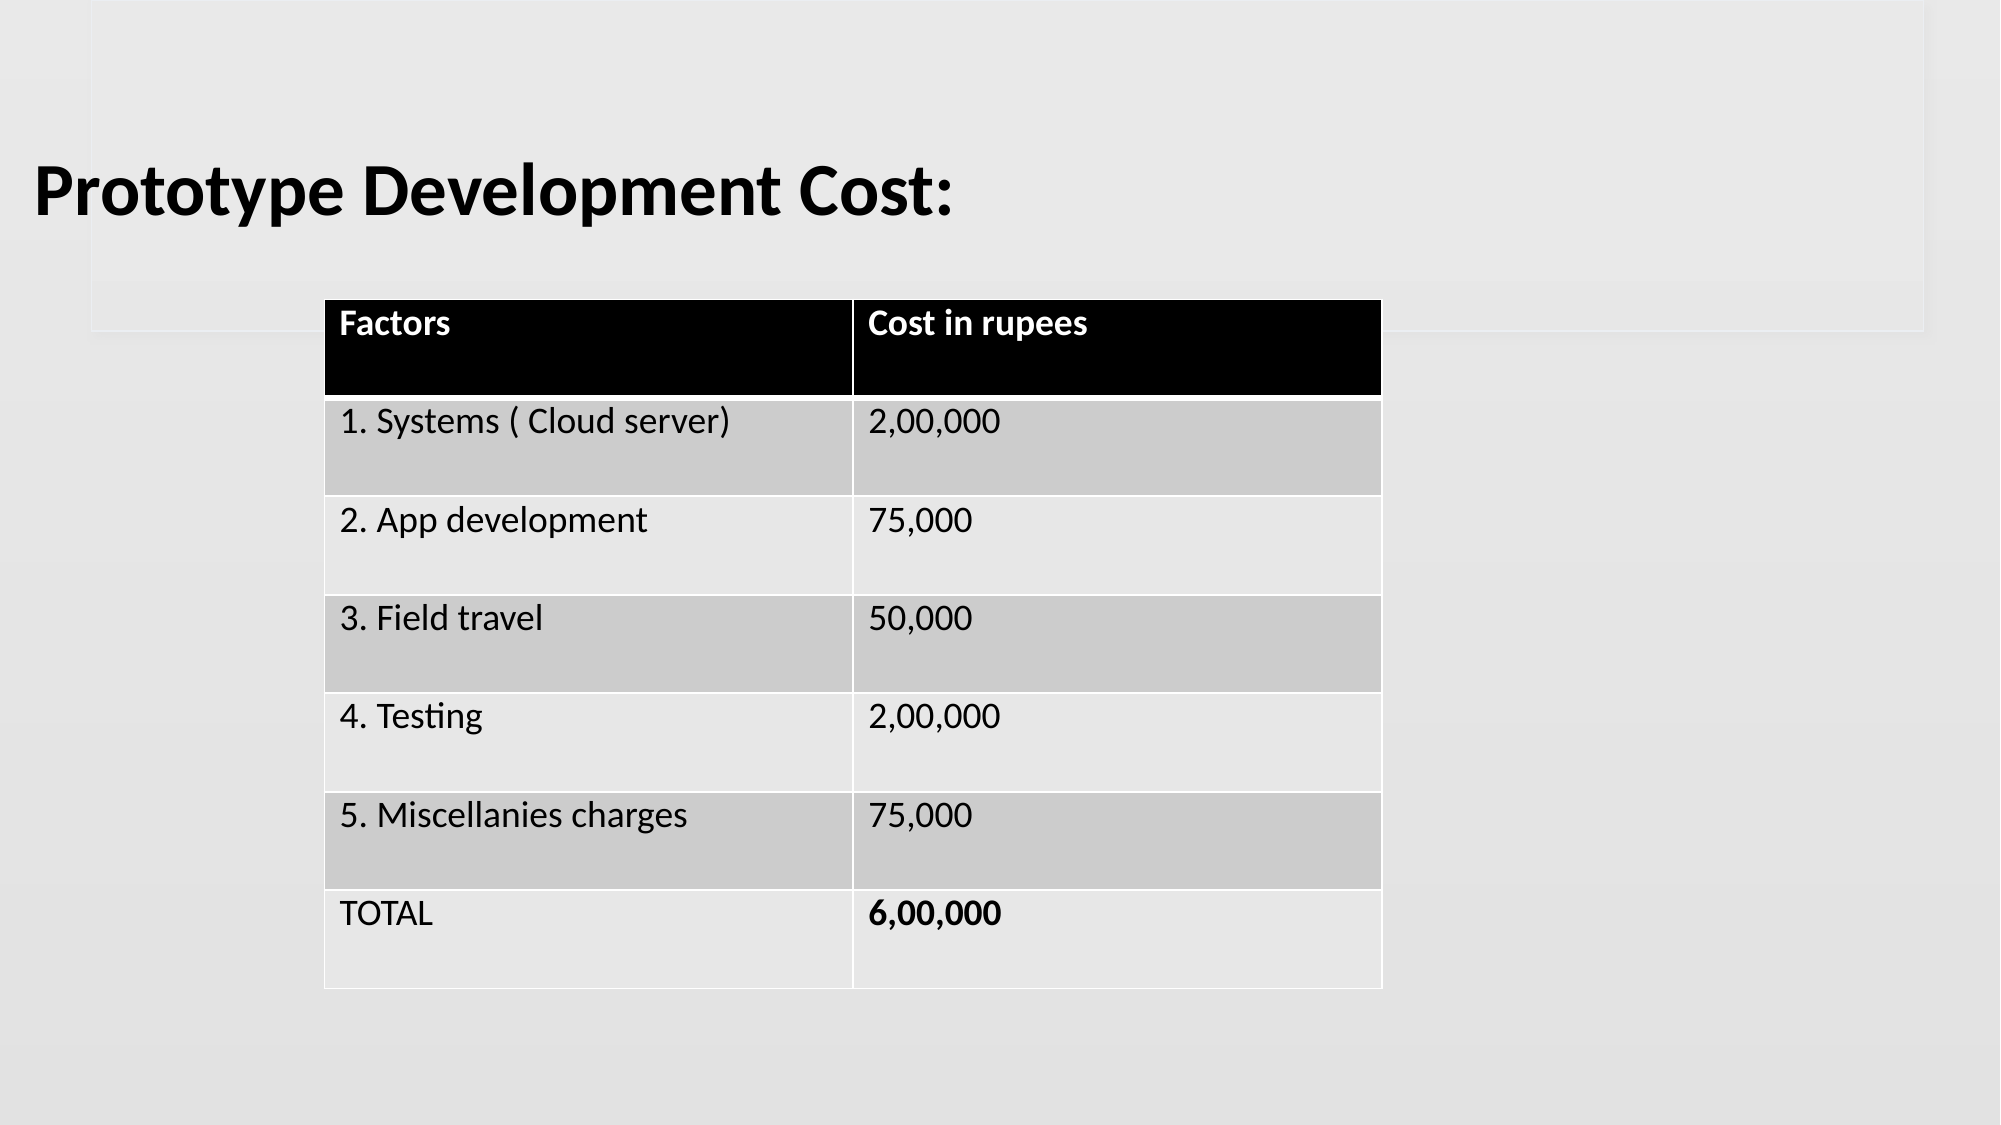

# Prototype Development Cost:
| Factors | Cost in rupees |
| --- | --- |
| 1. Systems ( Cloud server) | 2,00,000 |
| 2. App development | 75,000 |
| 3. Field travel | 50,000 |
| 4. Testing | 2,00,000 |
| 5. Miscellanies charges | 75,000 |
| TOTAL | 6,00,000 |